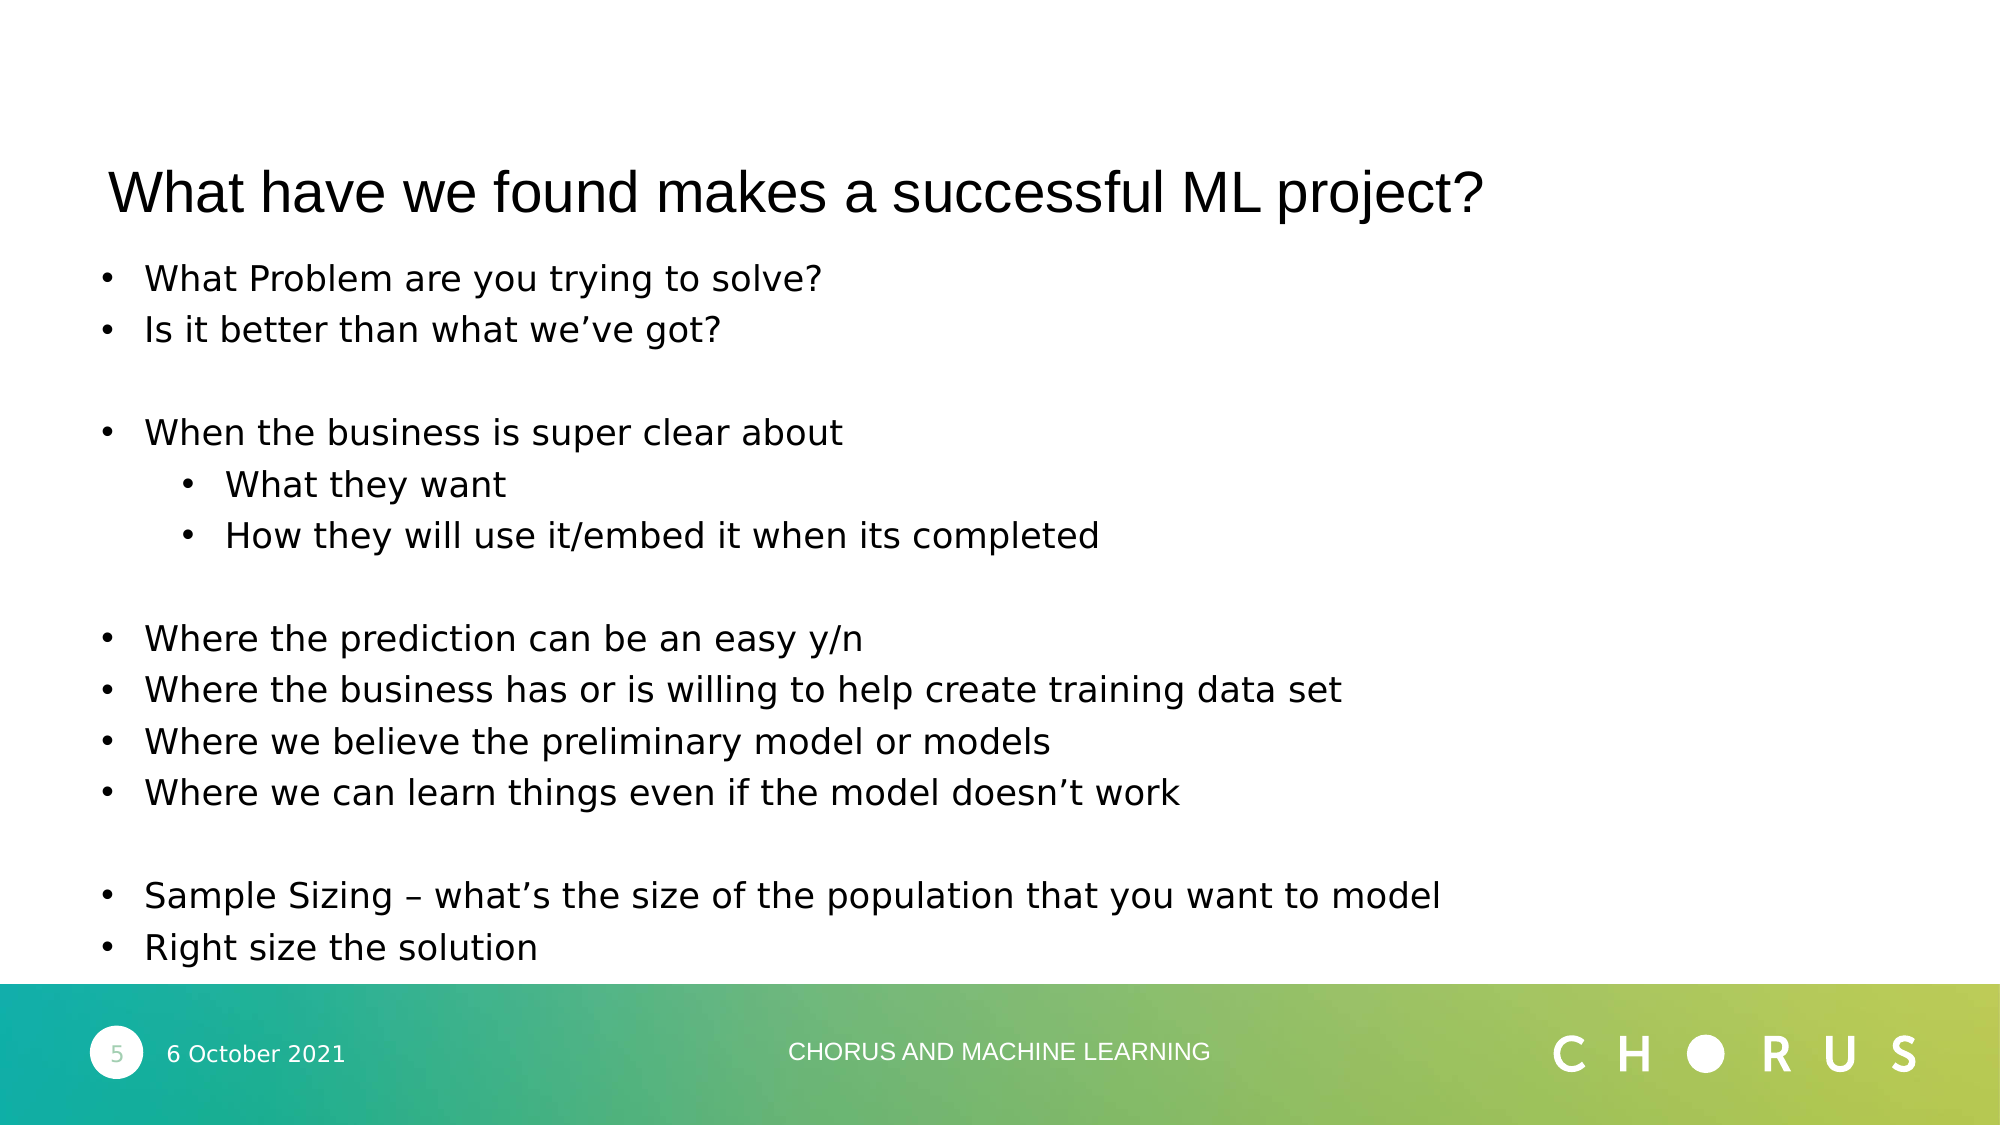

What have we found makes a successful ML project?
What Problem are you trying to solve?
Is it better than what we’ve got?

When the business is super clear about
What they want
How they will use it/embed it when its completed

Where the prediction can be an easy y/n
Where the business has or is willing to help create training data set
Where we believe the preliminary model or models
Where we can learn things even if the model doesn’t work

Sample Sizing – what’s the size of the population that you want to model
Right size the solution

Chorus and Machine Learning
5
6 October 2021